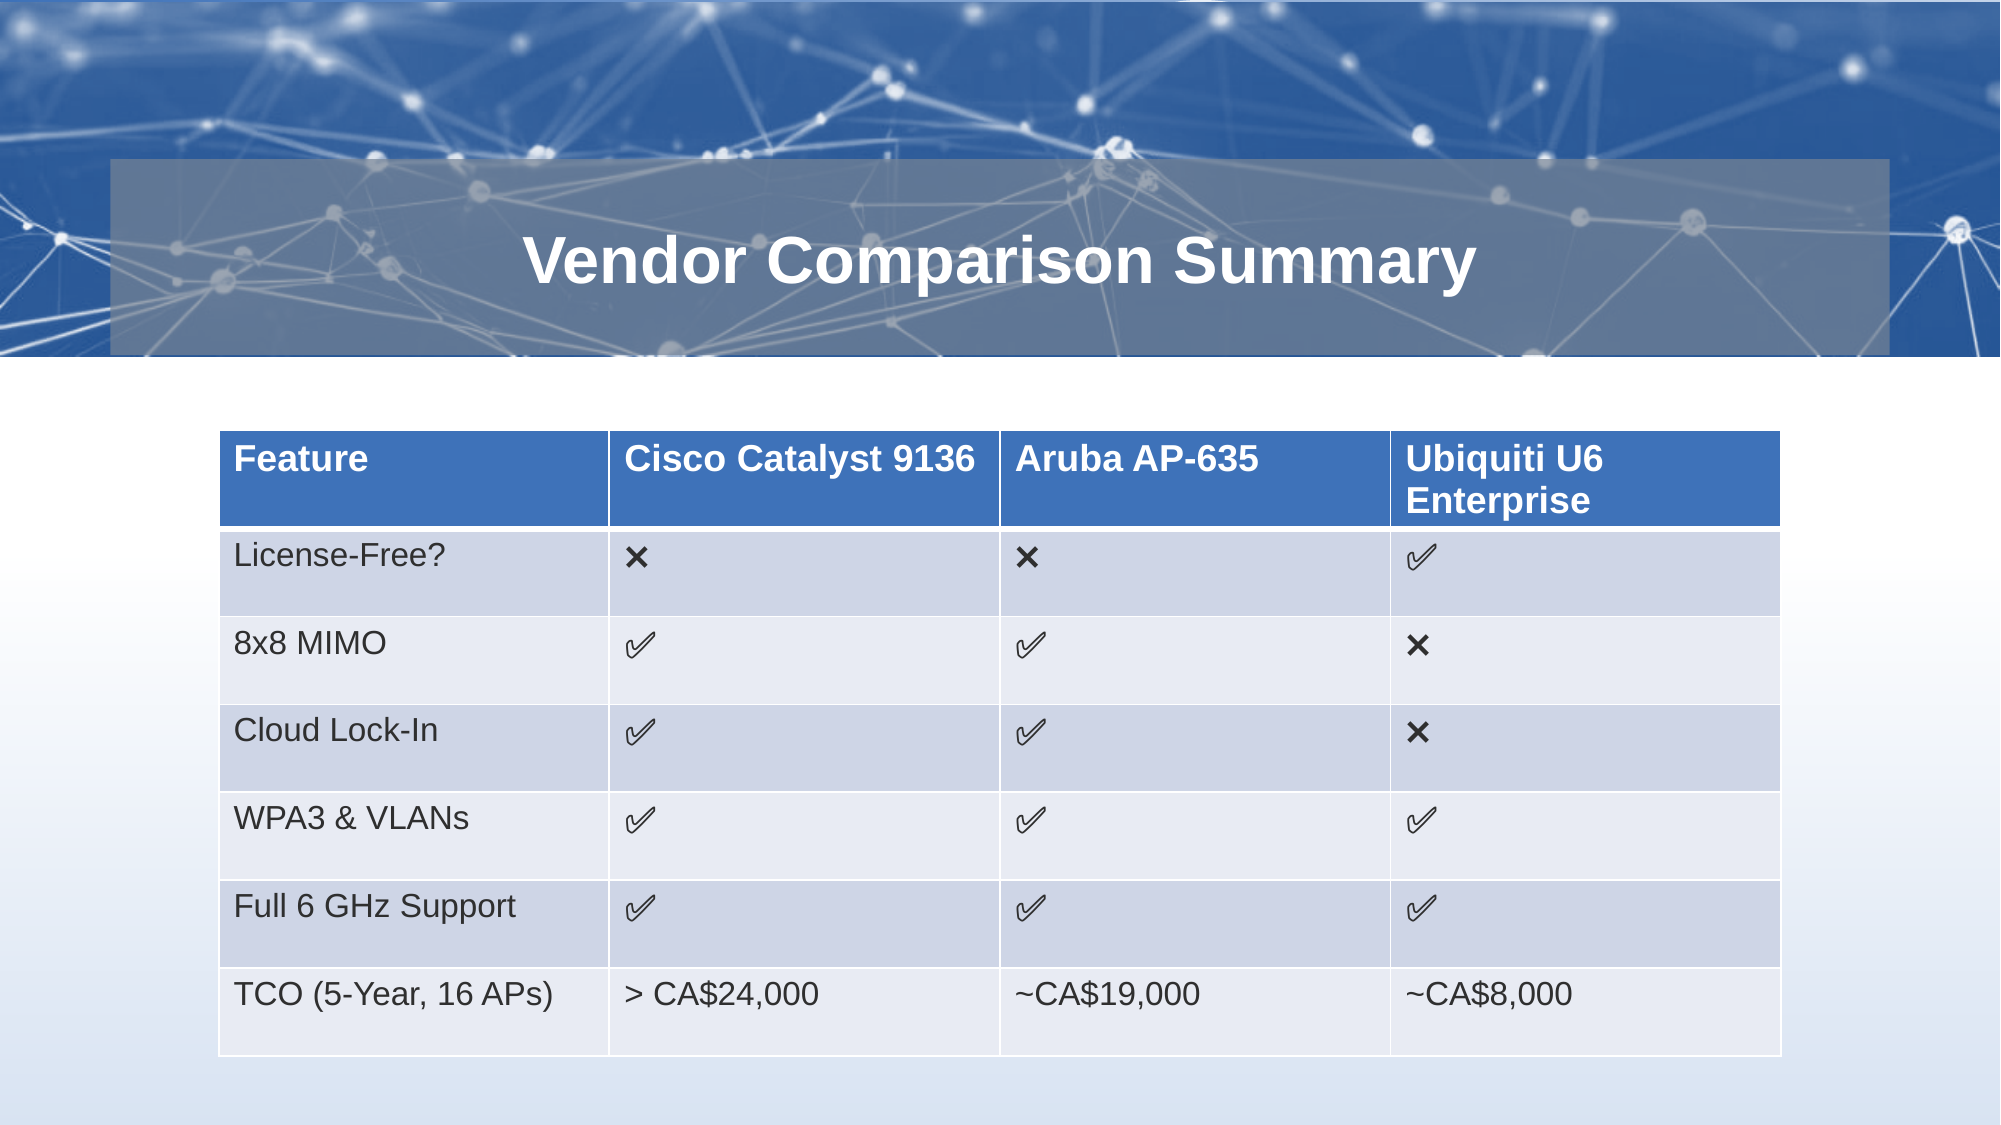

Vendor Comparison Summary
| Feature | Cisco Catalyst 9136 | Aruba AP-635 | Ubiquiti U6 Enterprise |
| --- | --- | --- | --- |
| License-Free? | ❌ | ❌ | ✅ |
| 8x8 MIMO | ✅ | ✅ | ❌ |
| Cloud Lock-In | ✅ | ✅ | ❌ |
| WPA3 & VLANs | ✅ | ✅ | ✅ |
| Full 6 GHz Support | ✅ | ✅ | ✅ |
| TCO (5-Year, 16 APs) | > CA$24,000 | ~CA$19,000 | ~CA$8,000 |